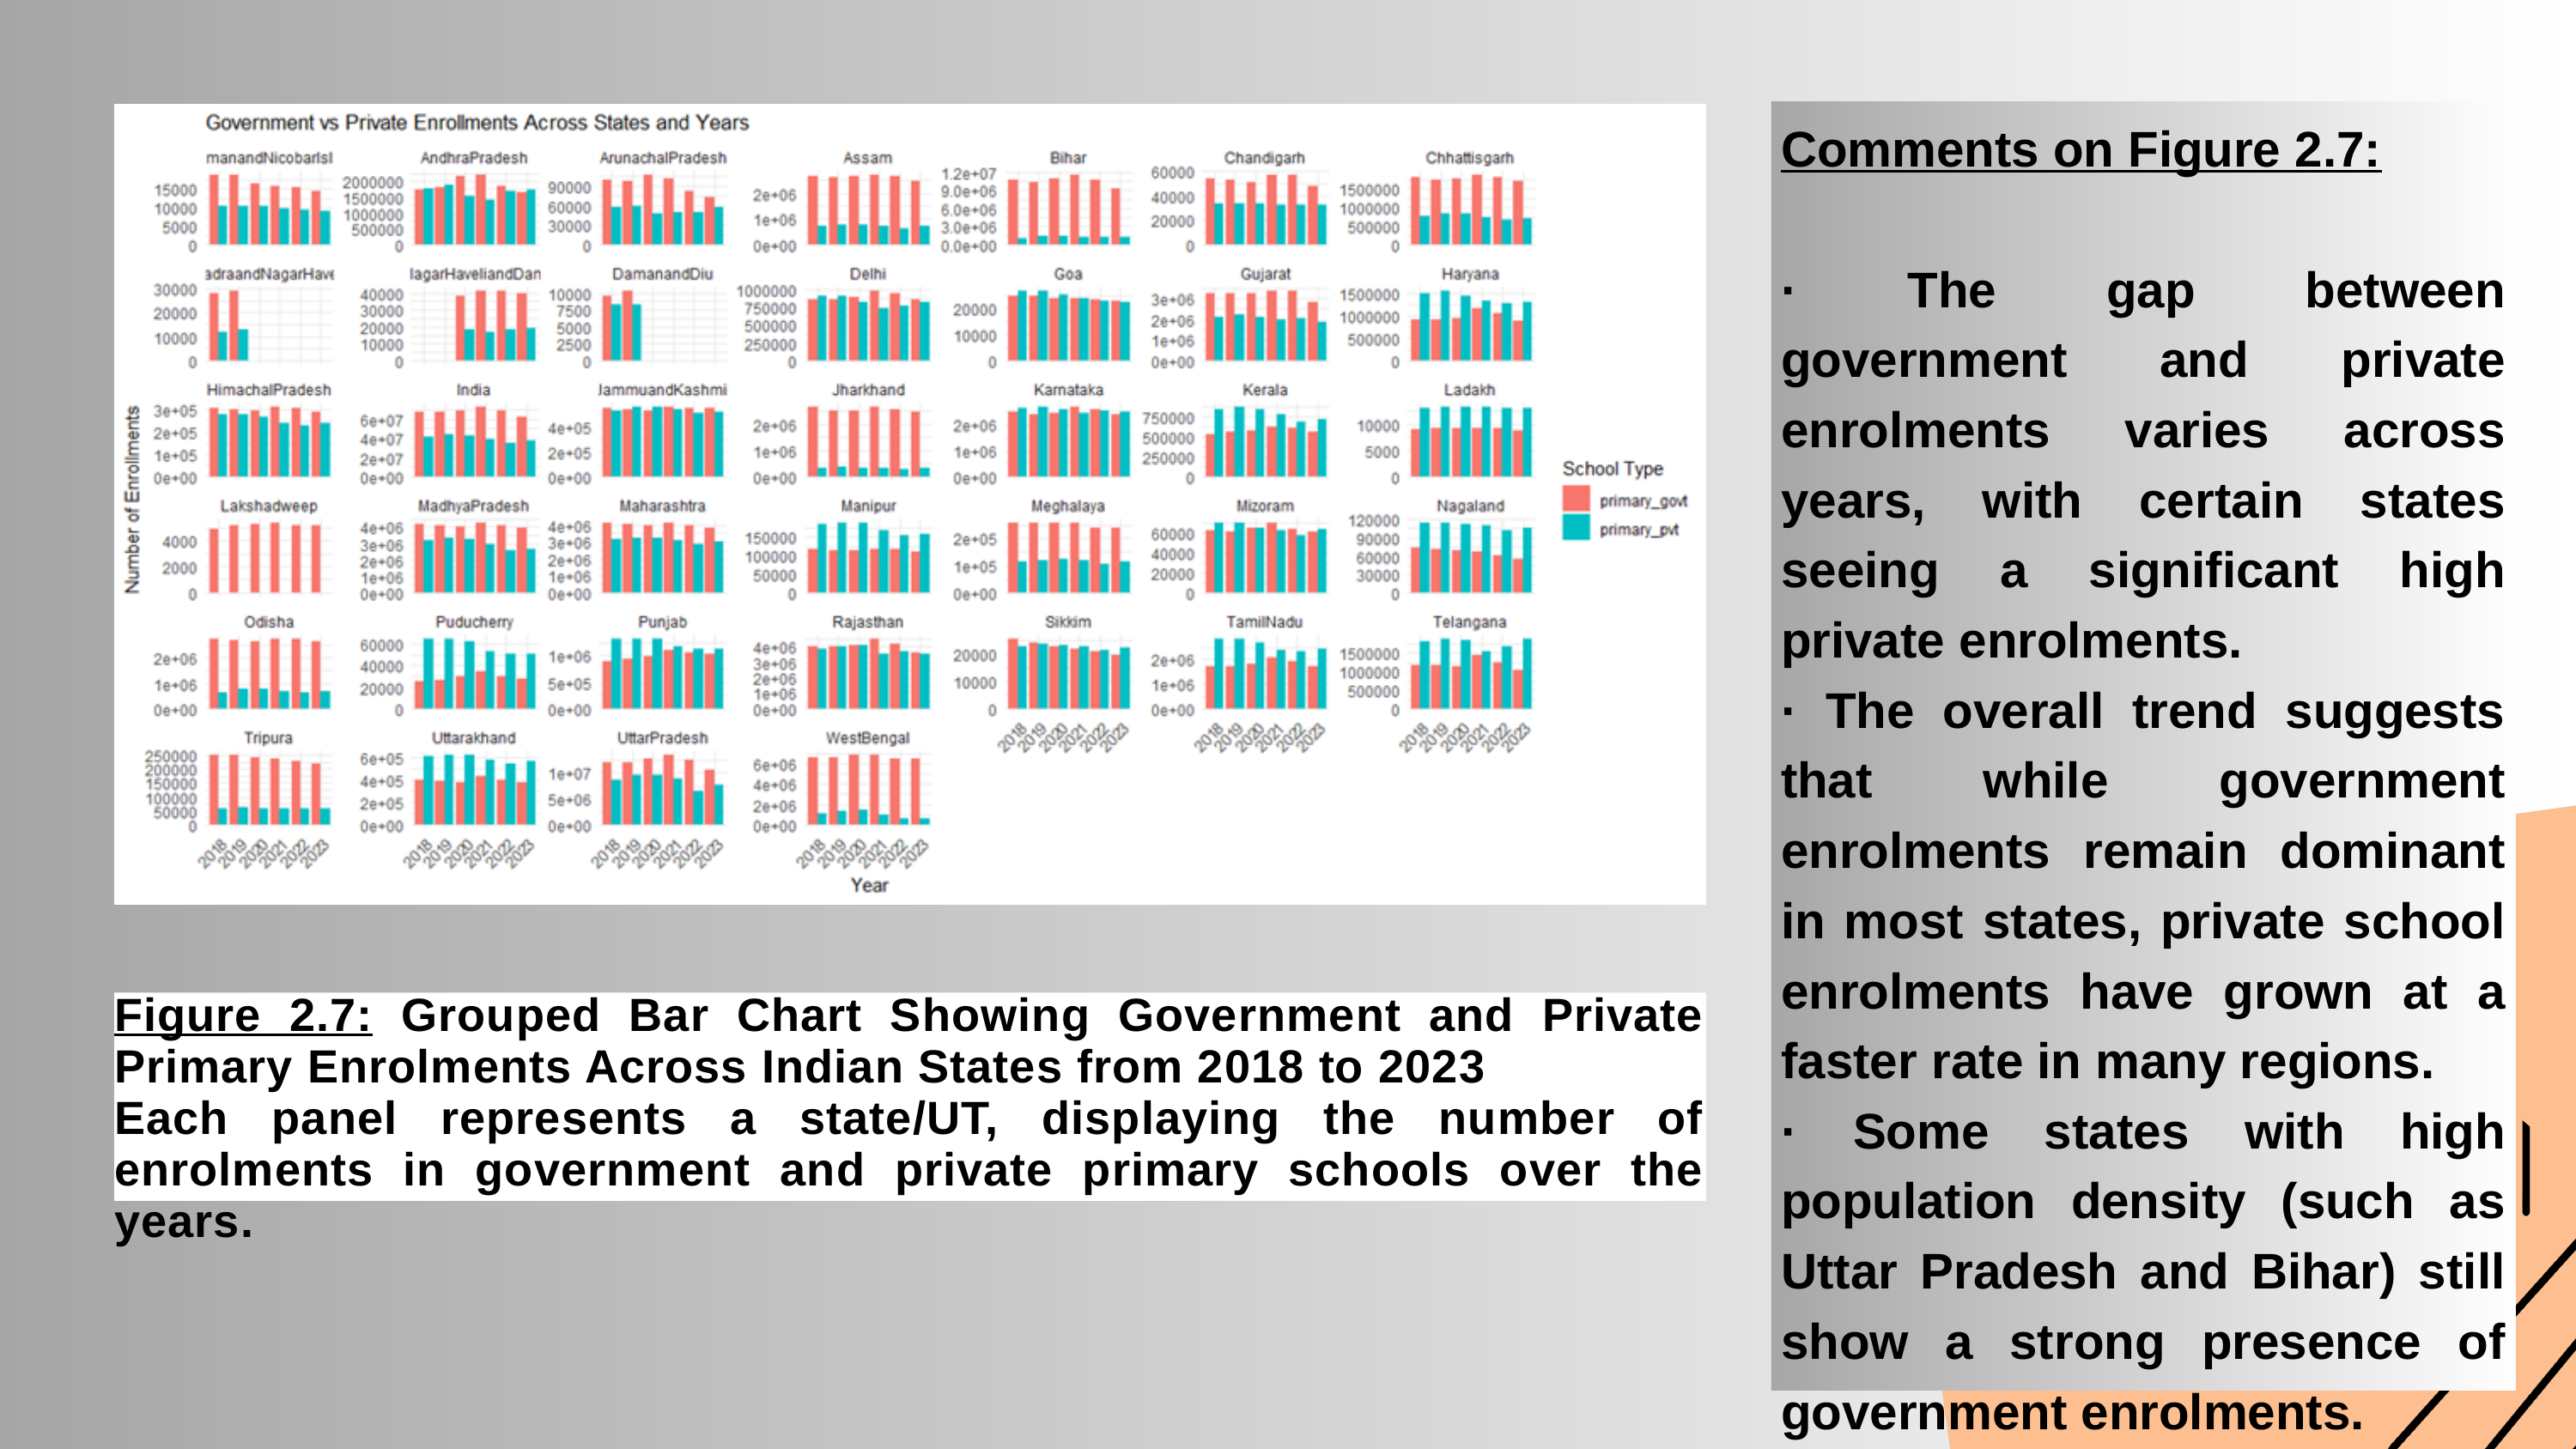

Comments on Figure 2.7:

· The gap between government and private enrolments varies across years, with certain states seeing a significant high private enrolments.
· The overall trend suggests that while government enrolments remain dominant in most states, private school enrolments have grown at a faster rate in many regions.
· Some states with high population density (such as Uttar Pradesh and Bihar) still show a strong presence of government enrolments.

Figure 2.7: Grouped Bar Chart Showing Government and Private Primary Enrolments Across Indian States from 2018 to 2023
Each panel represents a state/UT, displaying the number of enrolments in government and private primary schools over the years.